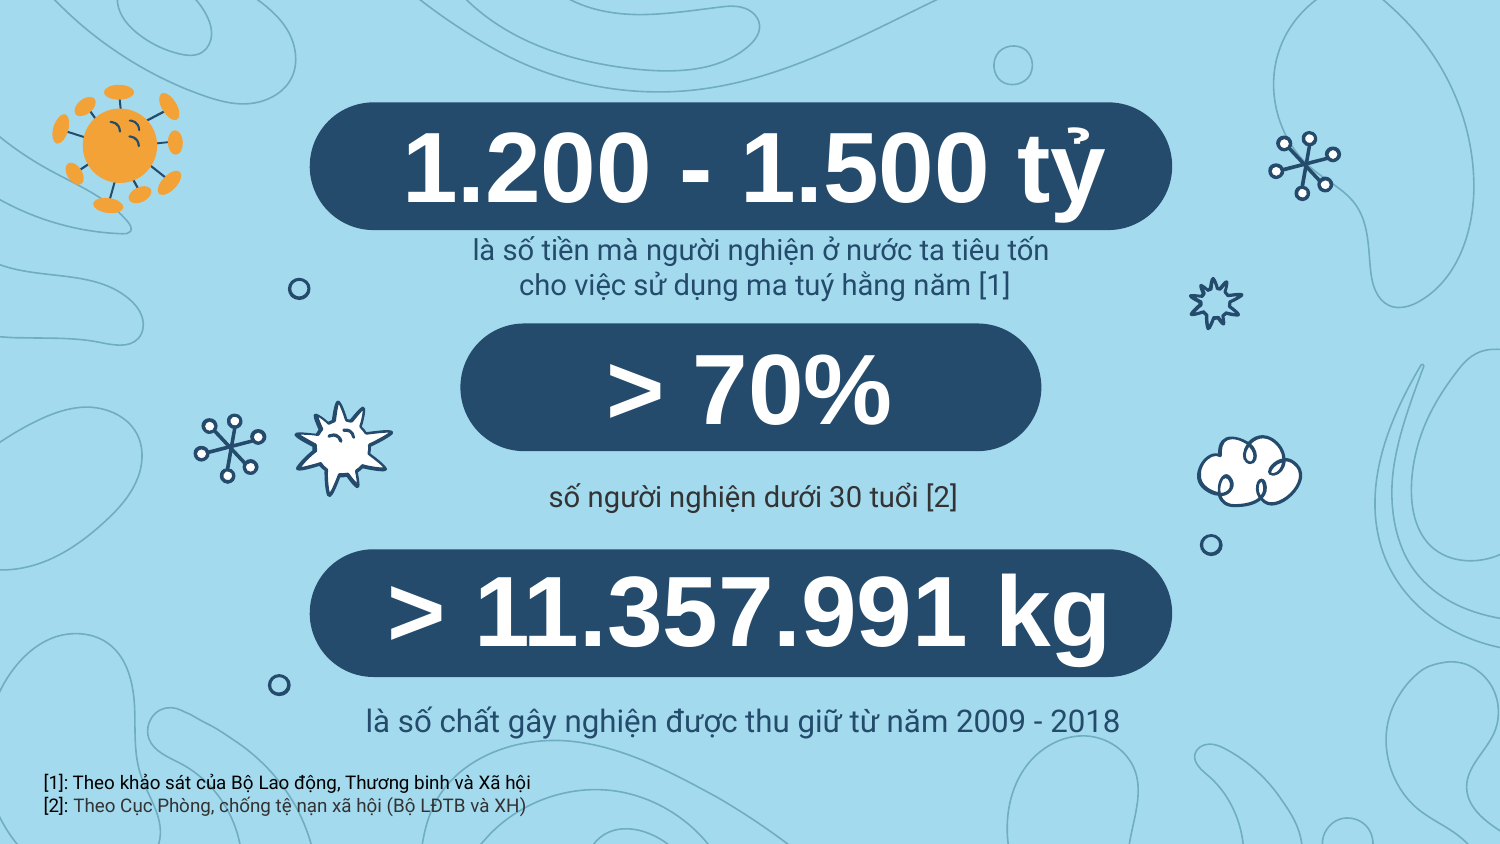

# 1.200 - 1.500 tỷ
là số tiền mà người nghiện ở nước ta tiêu tốn
cho việc sử dụng ma tuý hằng năm [1]

> 70%

 số người nghiện dưới 30 tuổi [2]

> 11.357.991 kg

là số chất gây nghiện được thu giữ từ năm 2009 - 2018
[1]: Theo khảo sát của Bộ Lao động, Thương binh và Xã hội
[2]: Theo Cục Phòng, chống tệ nạn xã hội (Bộ LĐTB và XH)